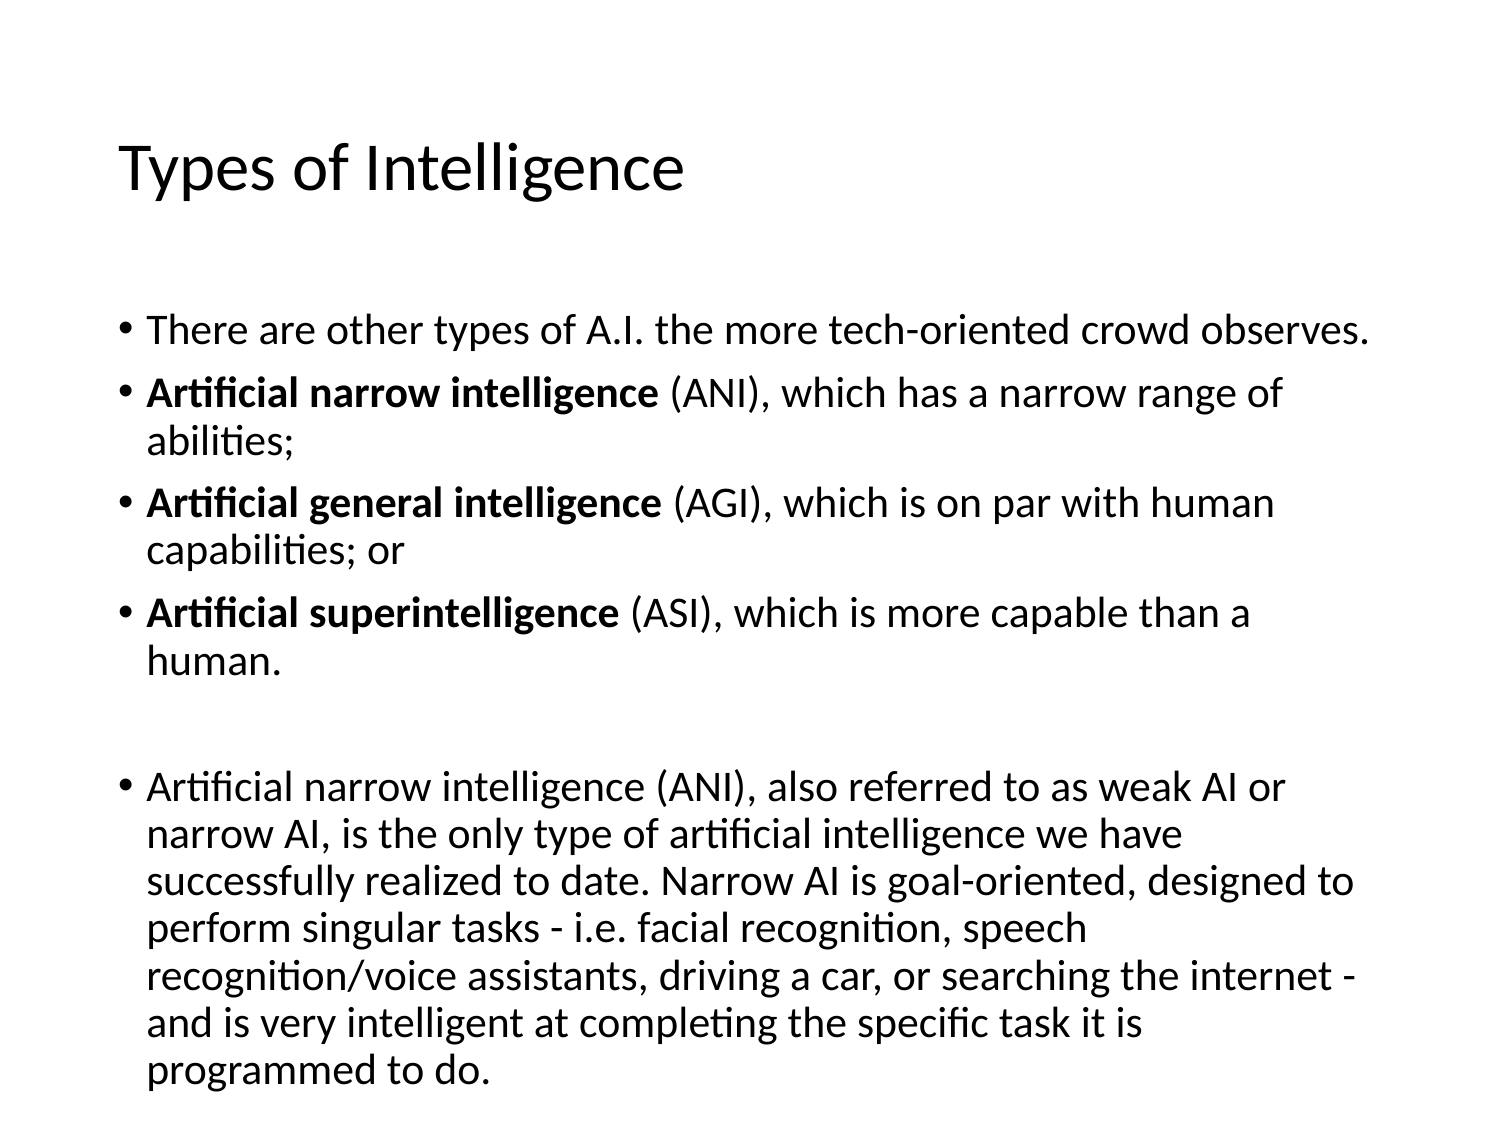

# Types of Intelligence
There are other types of A.I. the more tech-oriented crowd observes.
Artificial narrow intelligence (ANI), which has a narrow range of abilities;
Artificial general intelligence (AGI), which is on par with human capabilities; or
Artificial superintelligence (ASI), which is more capable than a human.

Artificial narrow intelligence (ANI), also referred to as weak AI or narrow AI, is the only type of artificial intelligence we have successfully realized to date. Narrow AI is goal-oriented, designed to perform singular tasks - i.e. facial recognition, speech recognition/voice assistants, driving a car, or searching the internet - and is very intelligent at completing the specific task it is programmed to do.